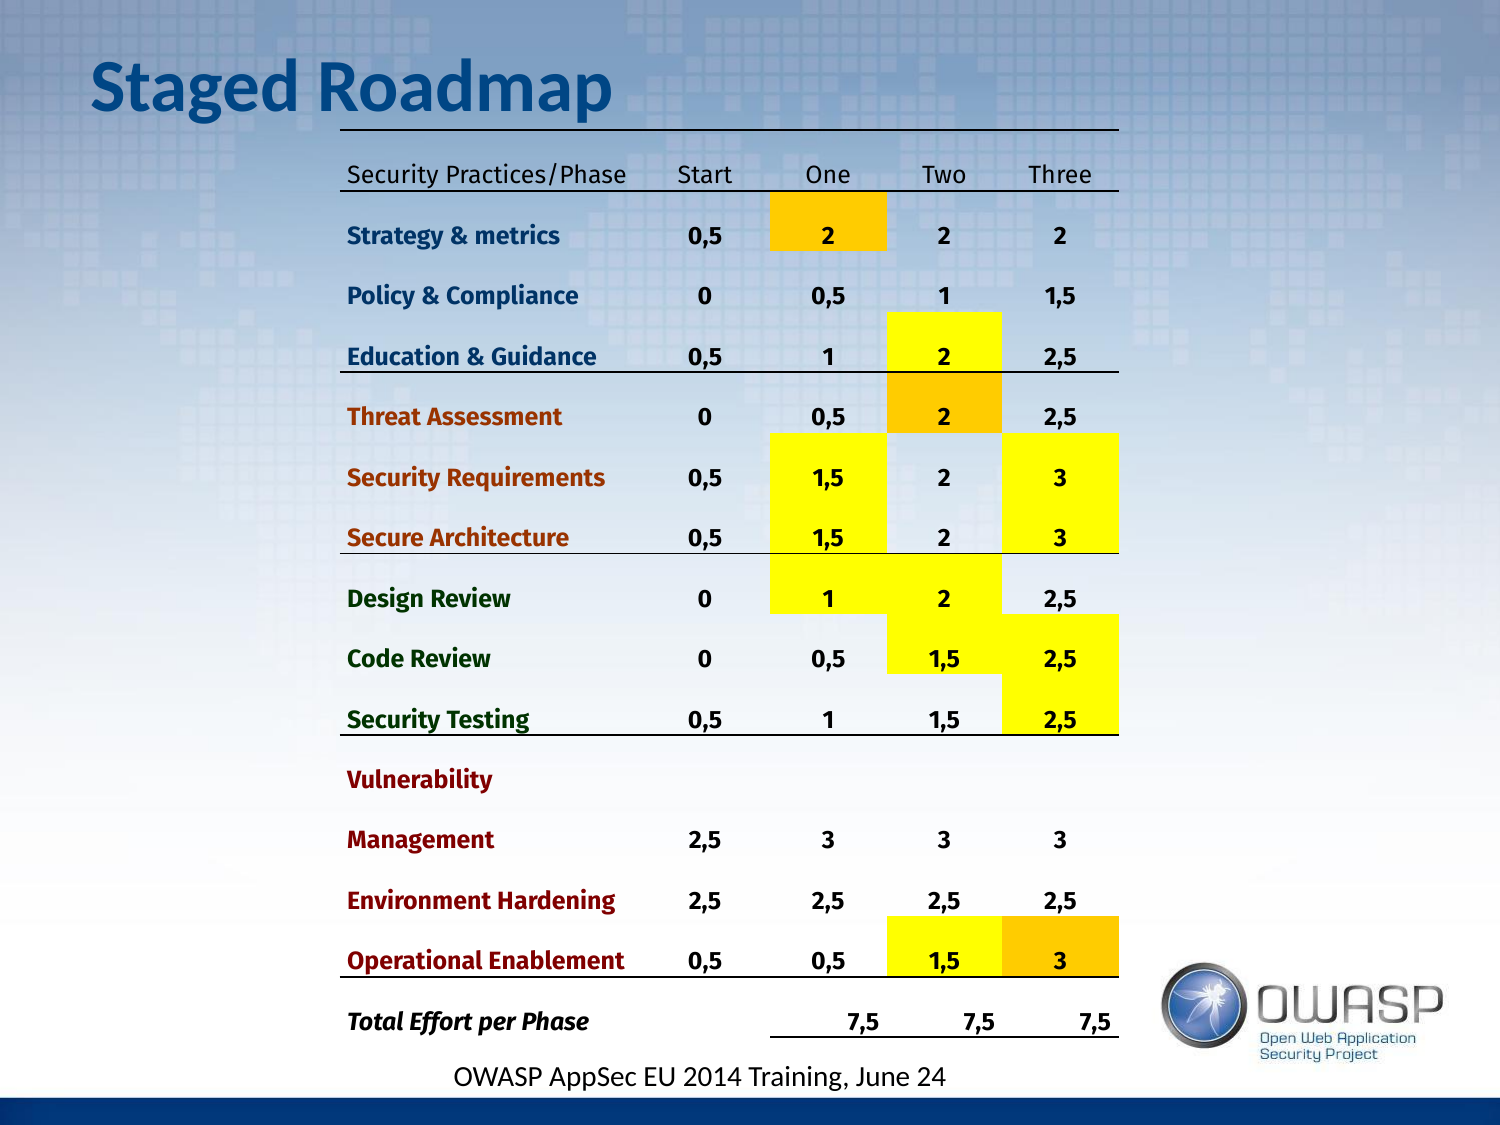

# Staged Roadmap
| Security Practices/Phase | Start | One | Two | Three |
| --- | --- | --- | --- | --- |
| Strategy & metrics | 0,5 | 2 | 2 | 2 |
| Policy & Compliance | 0 | 0,5 | 1 | 1,5 |
| Education & Guidance | 0,5 | 1 | 2 | 2,5 |
| Threat Assessment | 0 | 0,5 | 2 | 2,5 |
| Security Requirements | 0,5 | 1,5 | 2 | 3 |
| Secure Architecture | 0,5 | 1,5 | 2 | 3 |
| Design Review | 0 | 1 | 2 | 2,5 |
| Code Review | 0 | 0,5 | 1,5 | 2,5 |
| Security Testing | 0,5 | 1 | 1,5 | 2,5 |
| Vulnerability Management | 2,5 | 3 | 3 | 3 |
| Environment Hardening | 2,5 | 2,5 | 2,5 | 2,5 |
| Operational Enablement | 0,5 | 0,5 | 1,5 | 3 |
| Total Effort per Phase |  | 7,5 | 7,5 | 7,5 |
OWASP AppSec EU 2014 Training, June 24